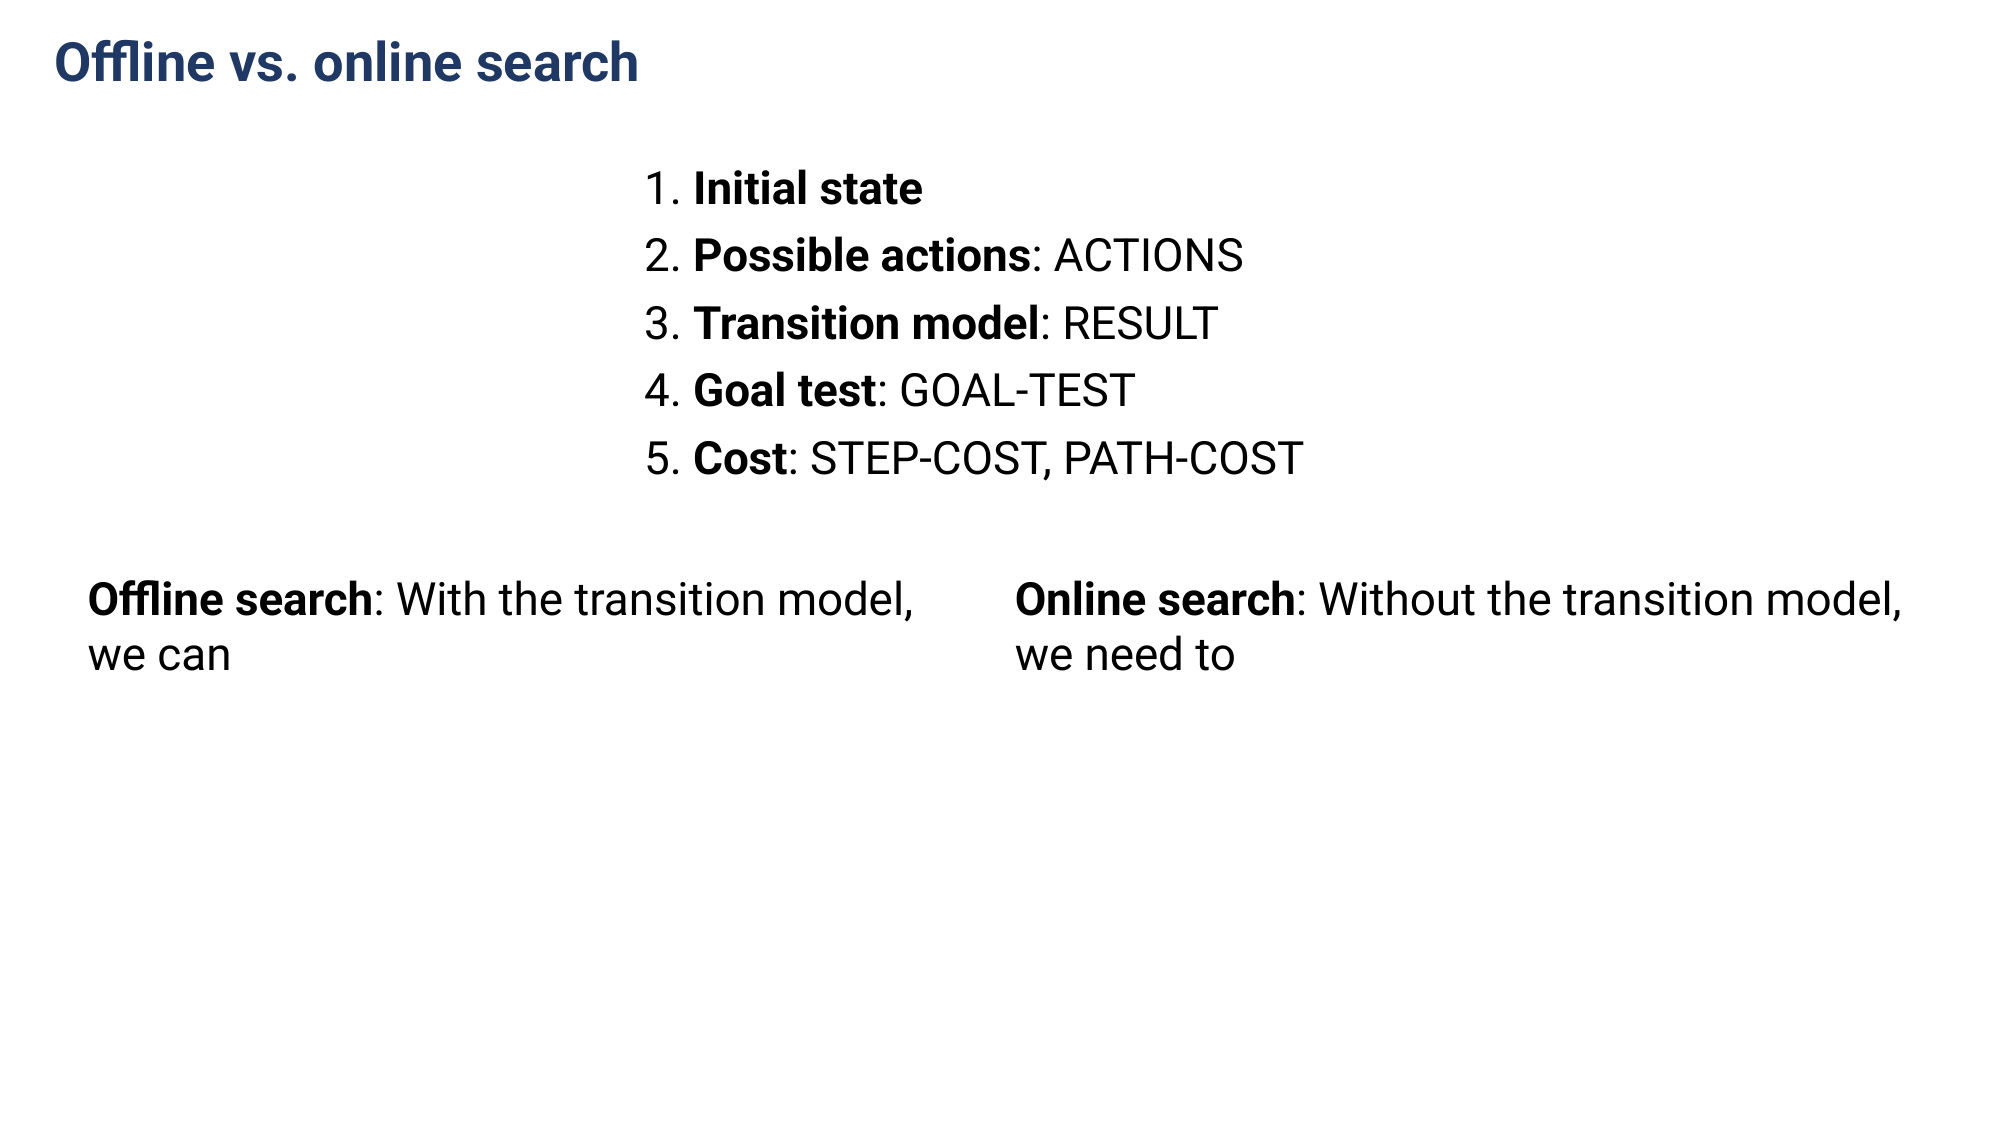

Offline vs. online search
1. Initial state
2. Possible actions: ACTIONS
3. Transition model: RESULT
4. Goal test: GOAL-TEST
5. Cost: STEP-COST, PATH-COST
Offline search: With the transition model, we can

Online search: Without the transition model, we need to